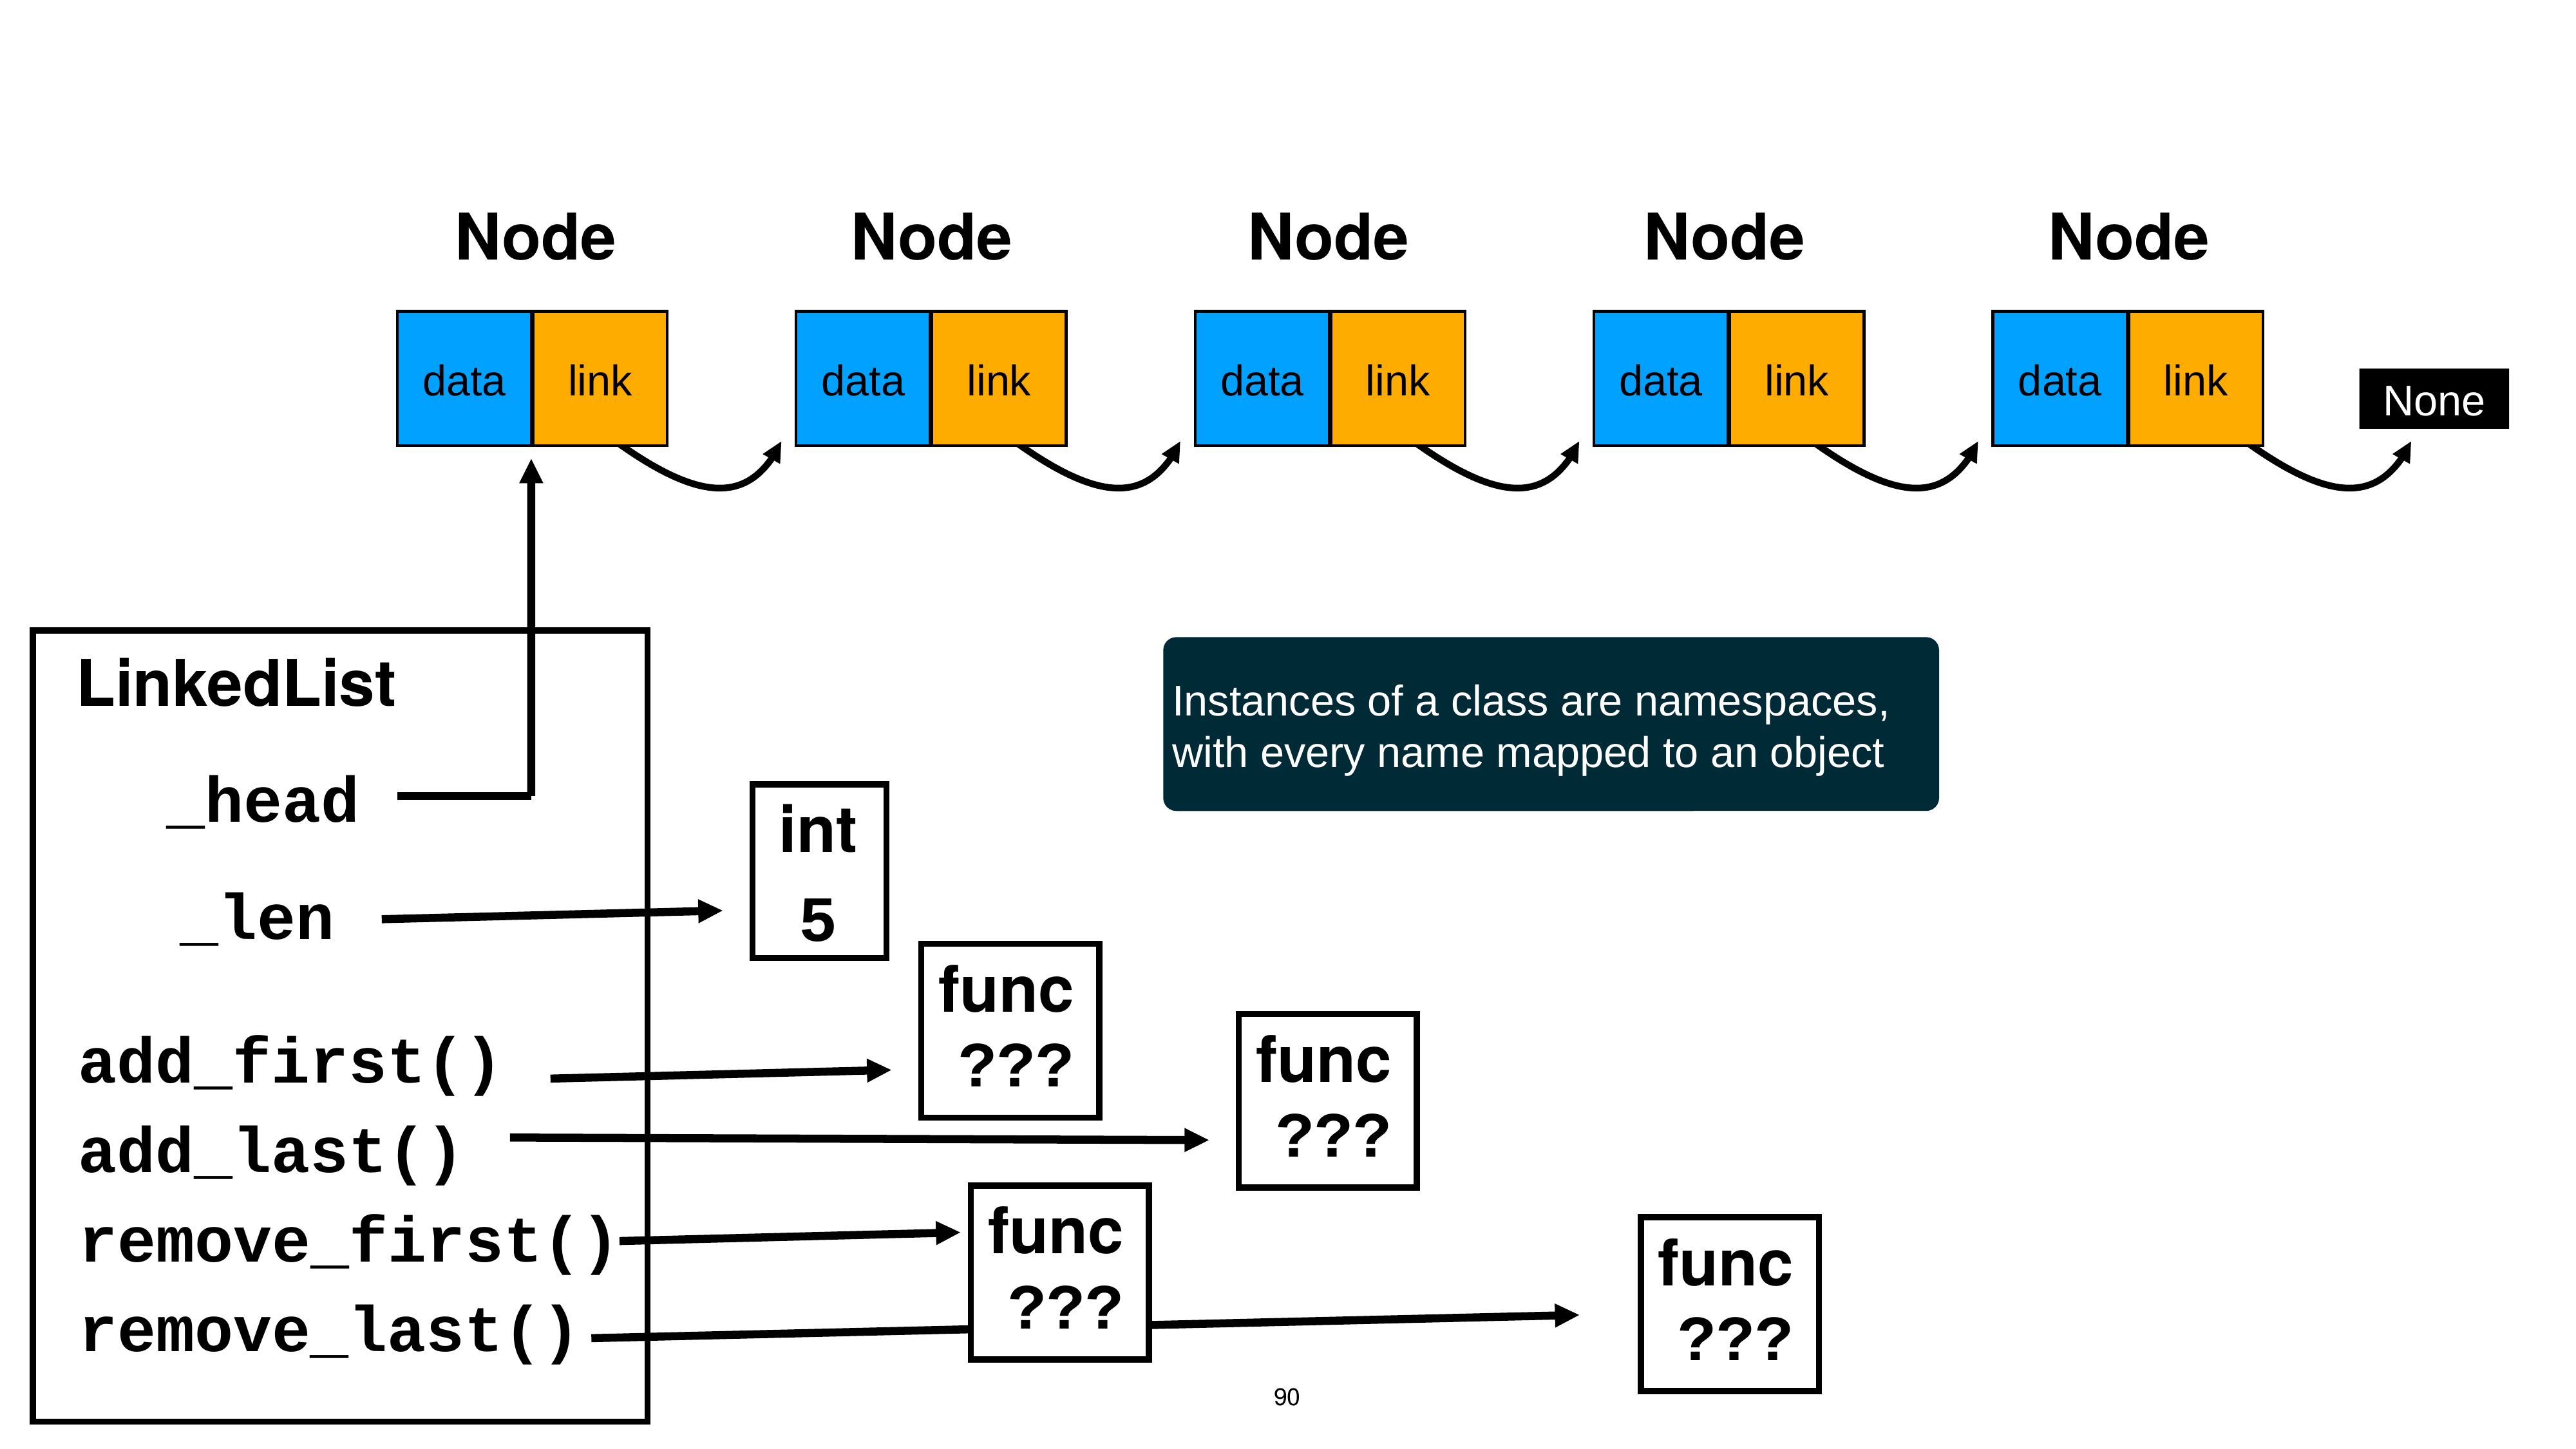

Node
Node
Node
Node
Node
data
link
data
link
data
link
data
link
data
link
None

LinkedList
_head
_len
Instances of a class are namespaces, with every name mapped to an object
int

5

func

???

func

???

add_first()
add_last()
remove_first()
remove_last()
func

???

func

???

90